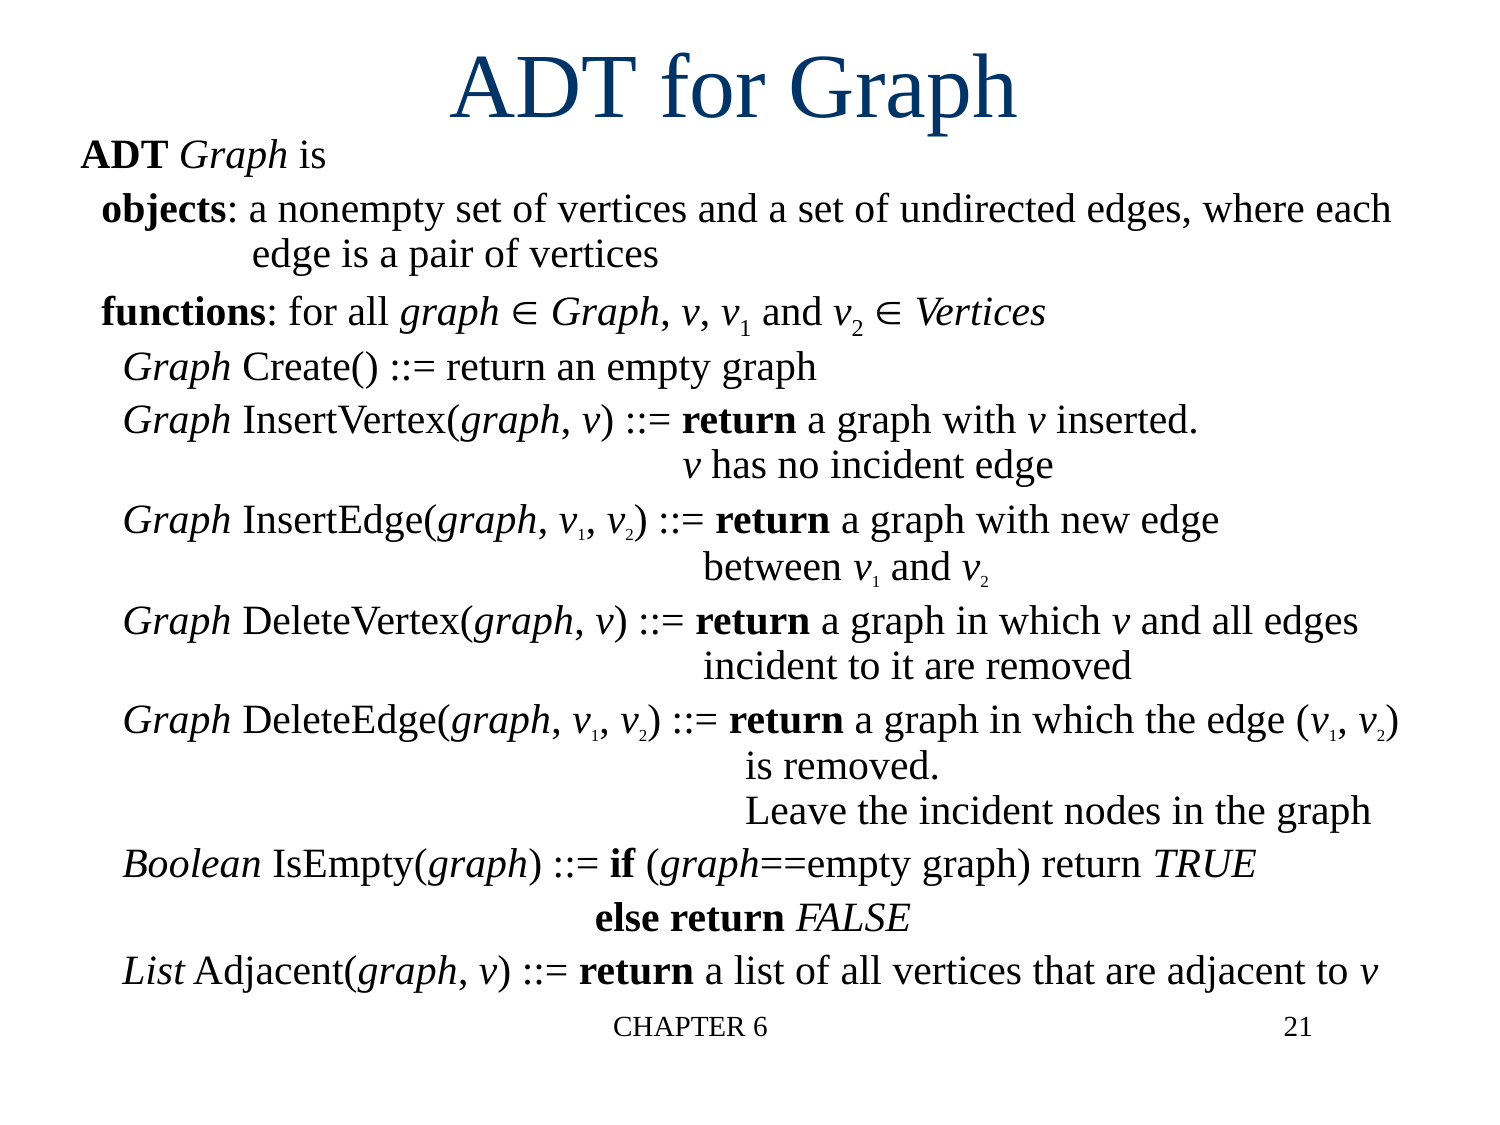

ADT for Graph
ADT Graph is
  objects: a nonempty set of vertices and a set of undirected edges, where each
           edge is a pair of vertices
  functions: for all graph ∈ Graph, v, v1 and v2 ∈ Vertices
    Graph Create() ::= return an empty graph
    Graph InsertVertex(graph, v) ::= return a graph with v inserted.
                                                    v has no incident edge
    Graph InsertEdge(graph, v1, v2) ::= return a graph with new edge
                                                      between v1 and v2
    Graph DeleteVertex(graph, v) ::= return a graph in which v and all edges
                                                      incident to it are removed
    Graph DeleteEdge(graph, v1, v2) ::= return a graph in which the edge (v1, v2)
                                                          is removed.
                                                          Leave the incident nodes in the graph
    Boolean IsEmpty(graph) ::= if (graph==empty graph) return TRUE
                                                 else return FALSE
    List Adjacent(graph, v) ::= return a list of all vertices that are adjacent to v
CHAPTER 6
21